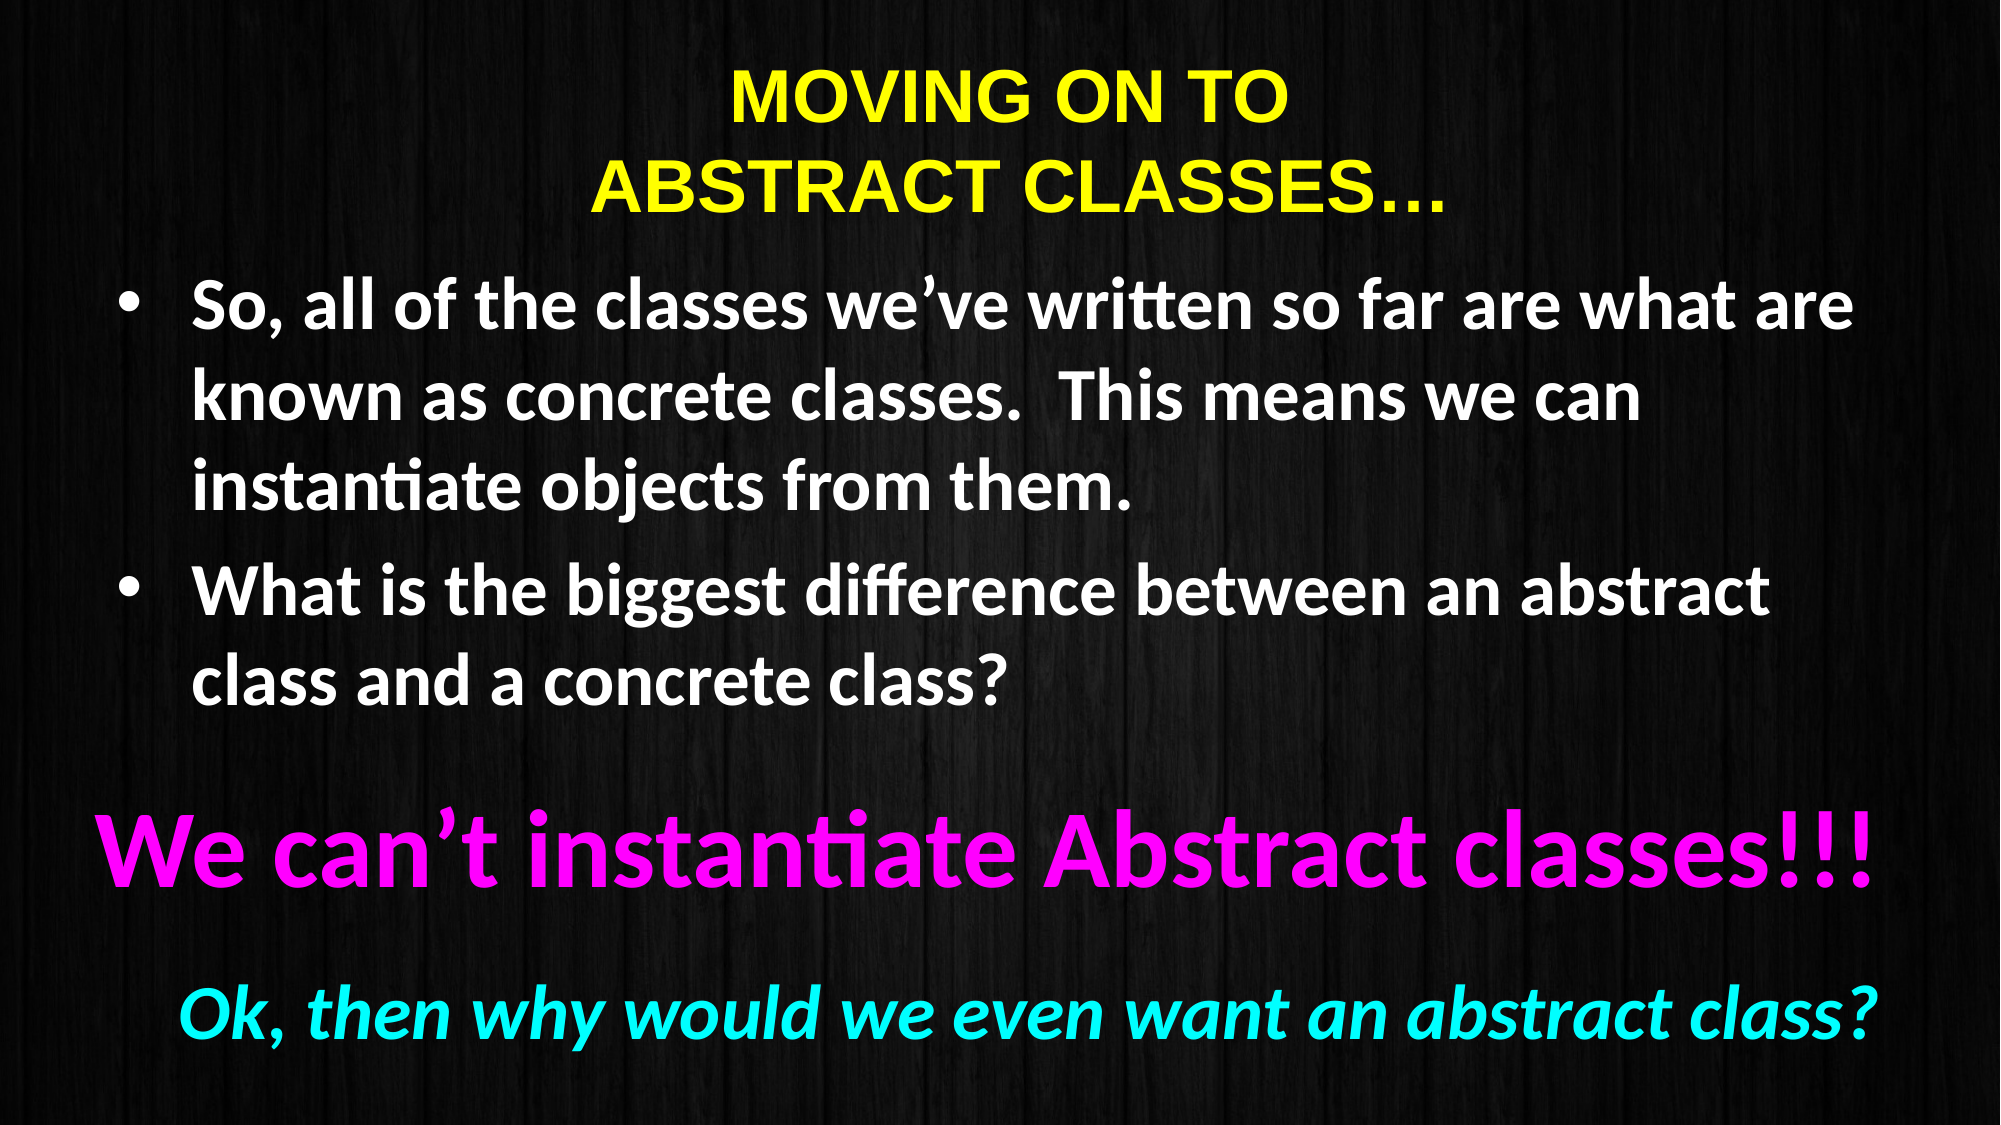

# Moving on to Abstract Classes…
So, all of the classes we’ve written so far are what are known as concrete classes.  This means we can instantiate objects from them.
What is the biggest difference between an abstract class and a concrete class?
We can’t instantiate Abstract classes!!!
Ok, then why would we even want an abstract class?